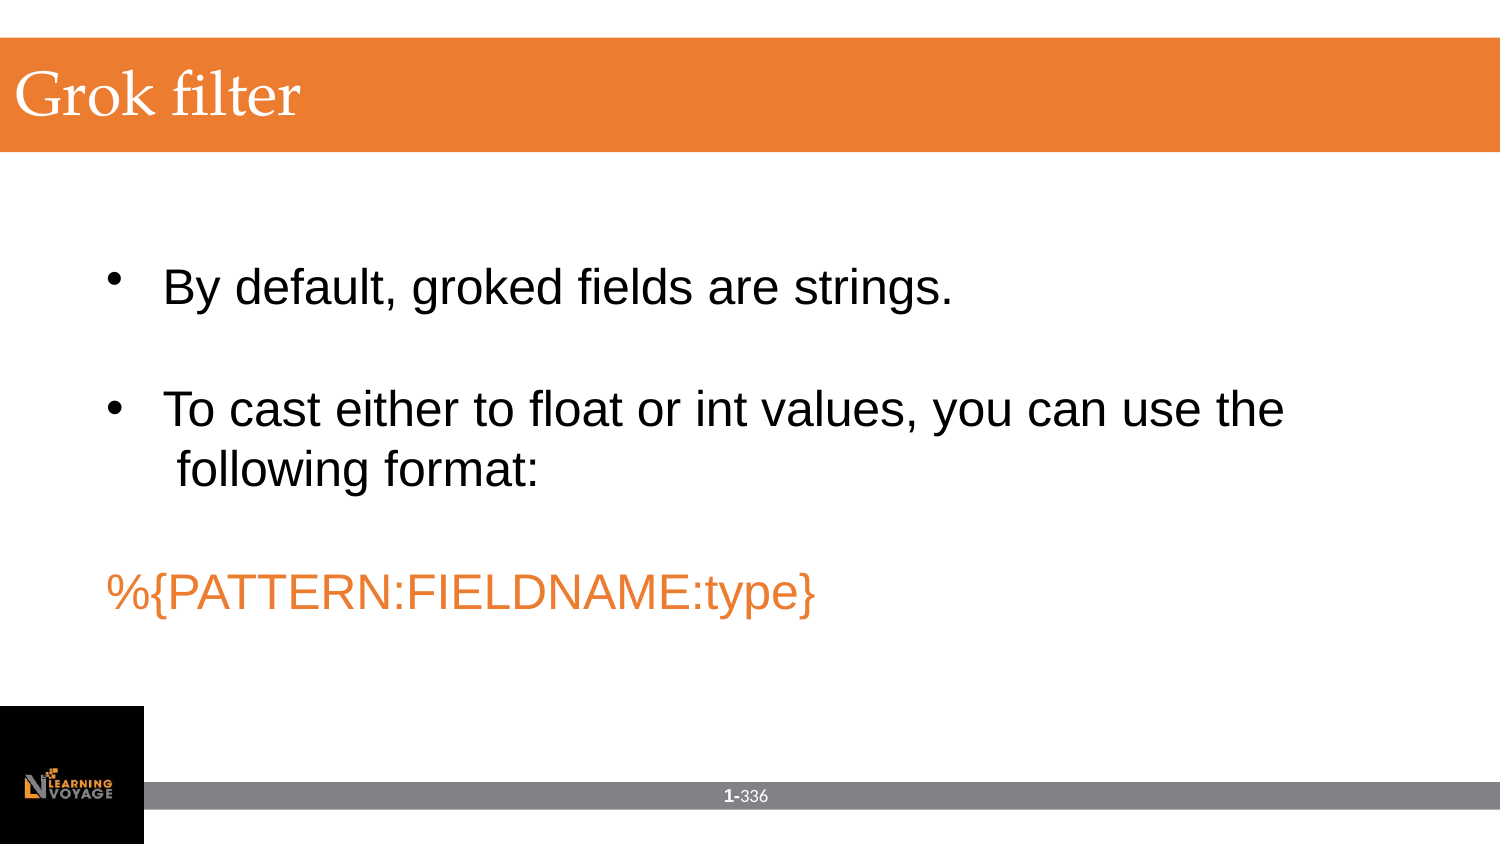

# Grok filter
By default, groked fields are strings.

To cast either to float or int values, you can use the  following format:

%{PATTERN:FIELDNAME:type}
1-336